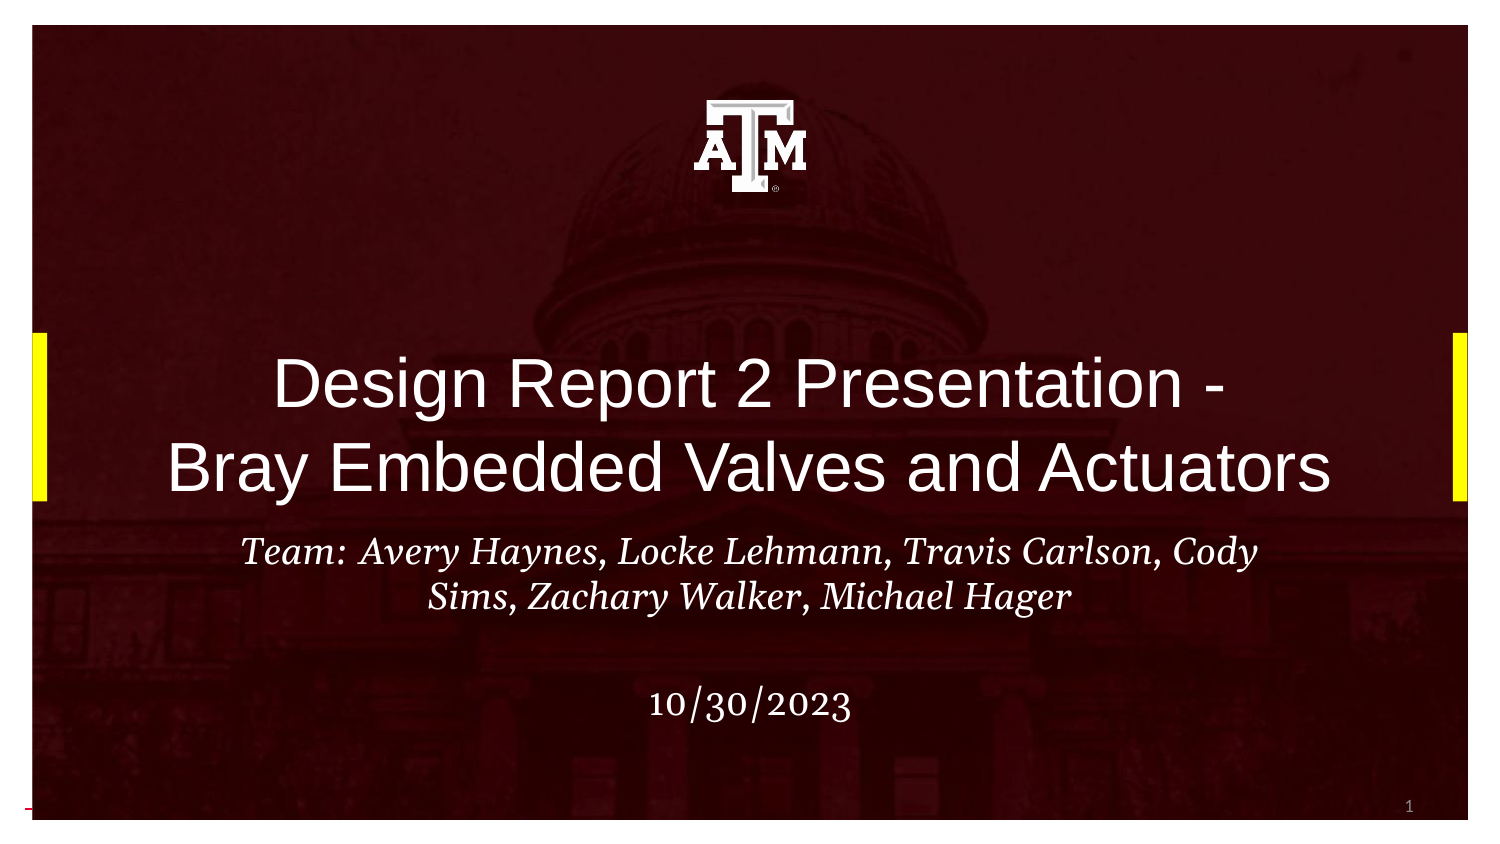

# Design Report 2 Presentation -
Bray Embedded Valves and Actuators
Team: Avery Haynes, Locke Lehmann, Travis Carlson, Cody Sims, Zachary Walker, Michael Hager

10/30/2023
1